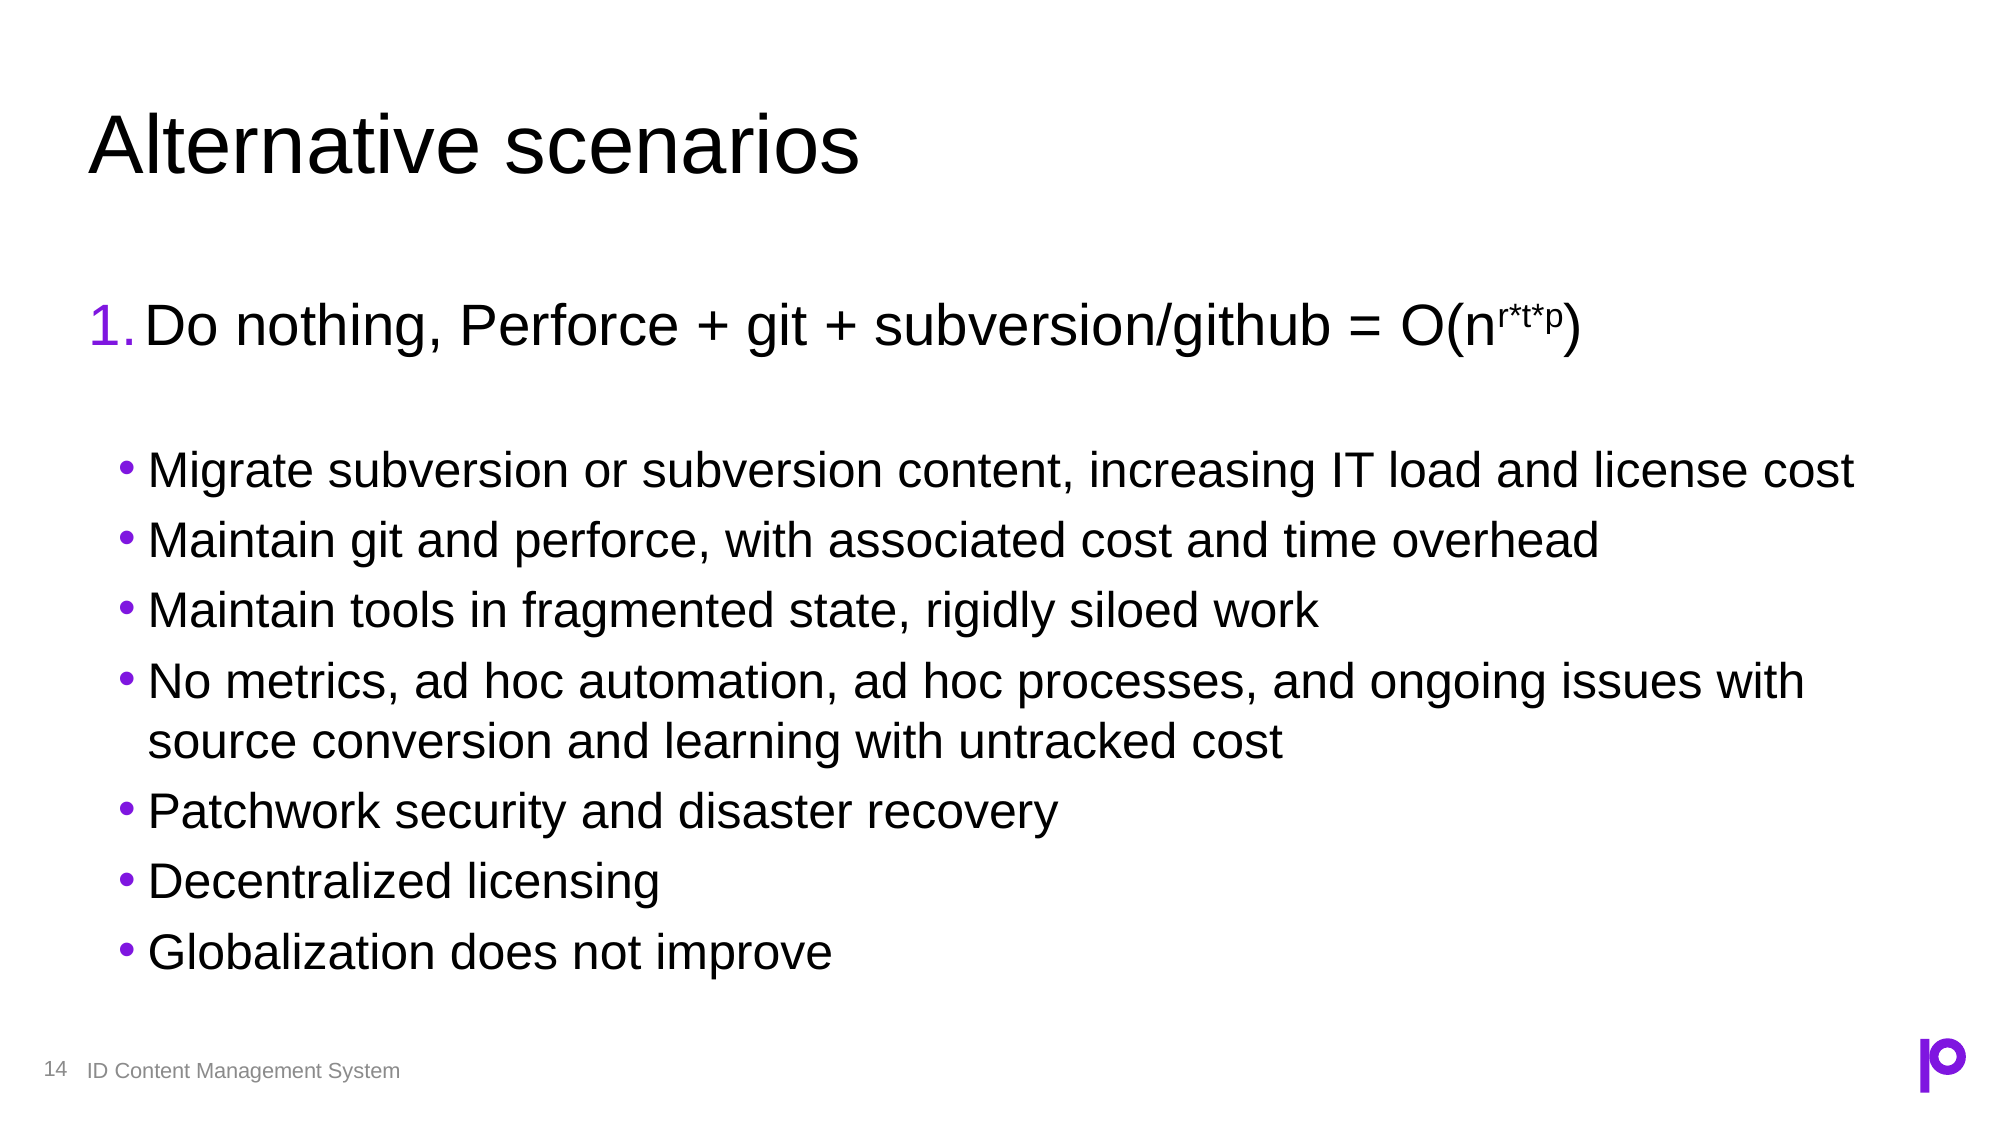

# Alternative scenarios
Do nothing, Perforce + git + subversion/github = O(nr*t*p)
Migrate subversion or subversion content, increasing IT load and license cost
Maintain git and perforce, with associated cost and time overhead
Maintain tools in fragmented state, rigidly siloed work
No metrics, ad hoc automation, ad hoc processes, and ongoing issues with source conversion and learning with untracked cost
Patchwork security and disaster recovery
Decentralized licensing
Globalization does not improve

ID Content Management System
14